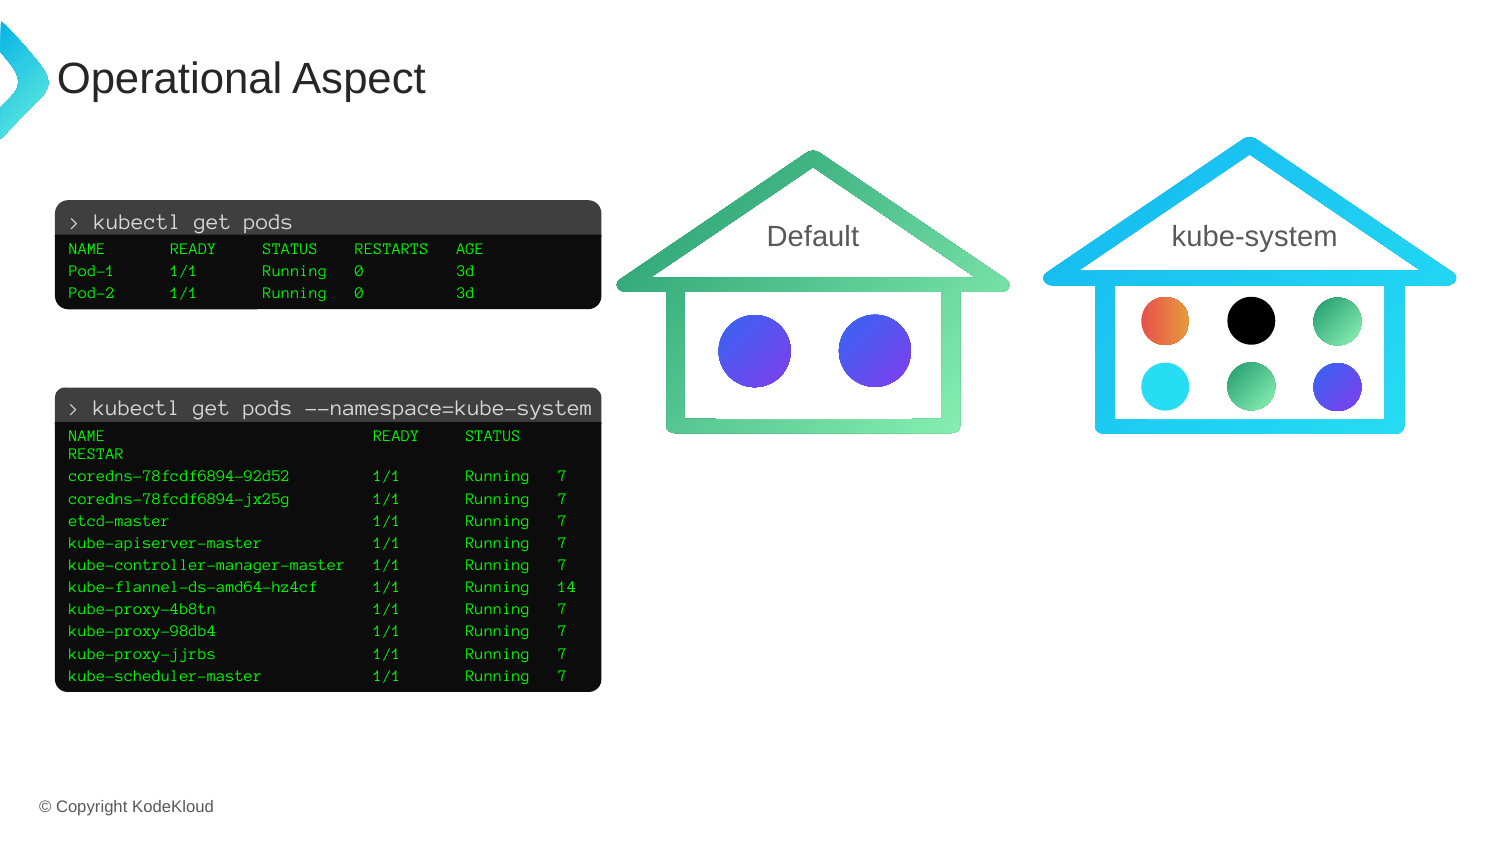

# Operational Aspect

> kubectl get pods
Default
kube-system
NAME       READY     STATUS    RESTARTS   AGE
Pod-1      1/1       Running   0          3d
Pod-2      1/1       Running   0          3d

> kubectl get pods --namespace=kube-system
NAME                             READY     STATUS    RESTAR
coredns-78fcdf6894-92d52         1/1       Running   7
coredns-78fcdf6894-jx25g         1/1       Running   7
etcd-master                      1/1       Running   7
kube-apiserver-master            1/1       Running   7
kube-controller-manager-master   1/1       Running   7
kube-flannel-ds-amd64-hz4cf      1/1       Running   14
kube-proxy-4b8tn                 1/1       Running   7
kube-proxy-98db4                 1/1       Running   7
kube-proxy-jjrbs                 1/1       Running   7
kube-scheduler-master            1/1       Running   7